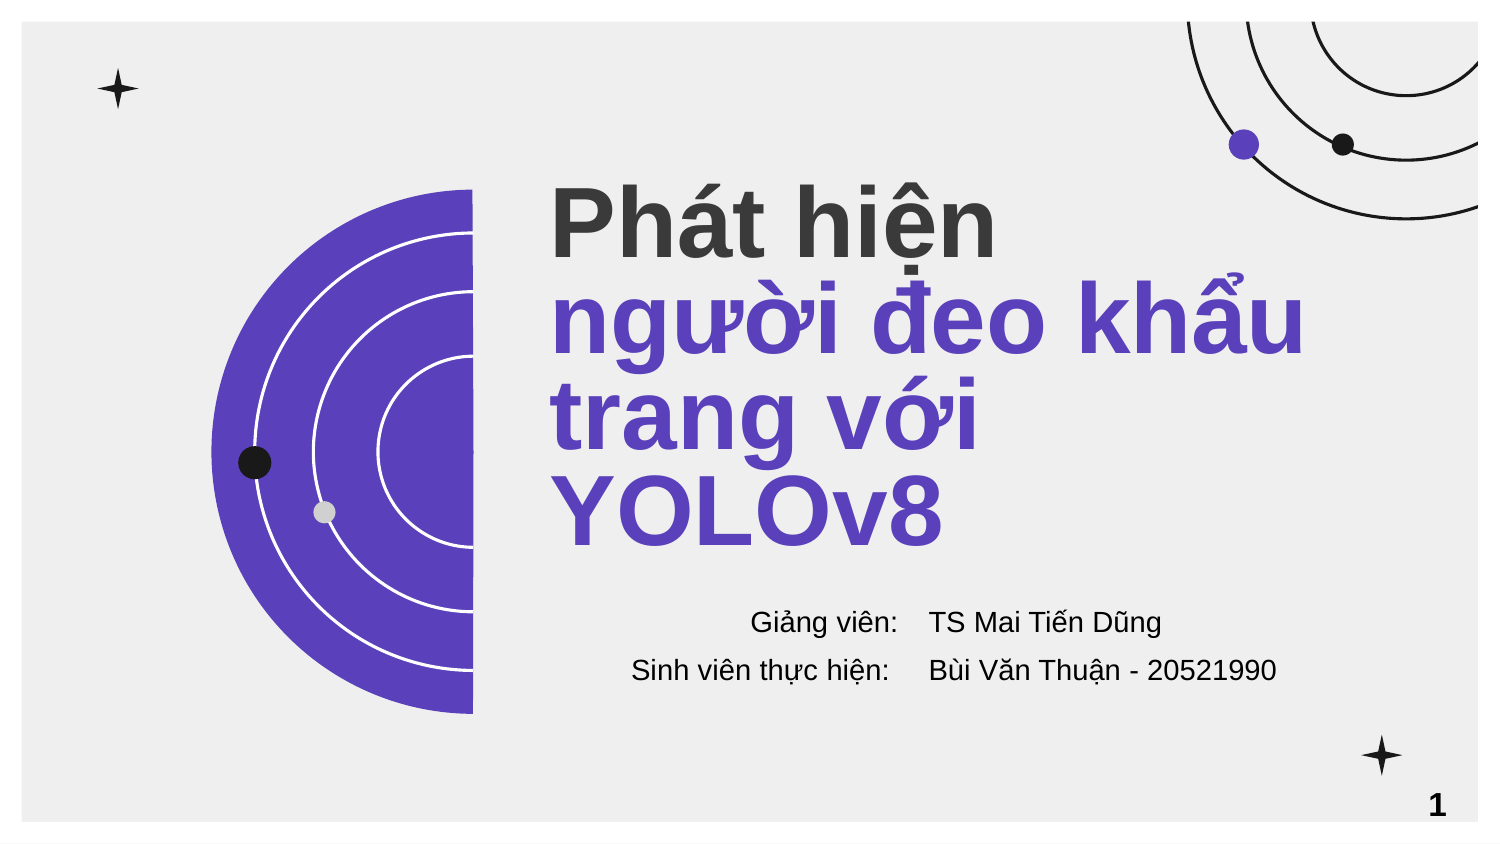

# Phát hiện người đeo khẩu trang với YOLOv8

| Giảng viên: | TS Mai Tiến Dũng |
| --- | --- |
| Sinh viên thực hiện: | Bùi Văn Thuận - 20521990 |

1